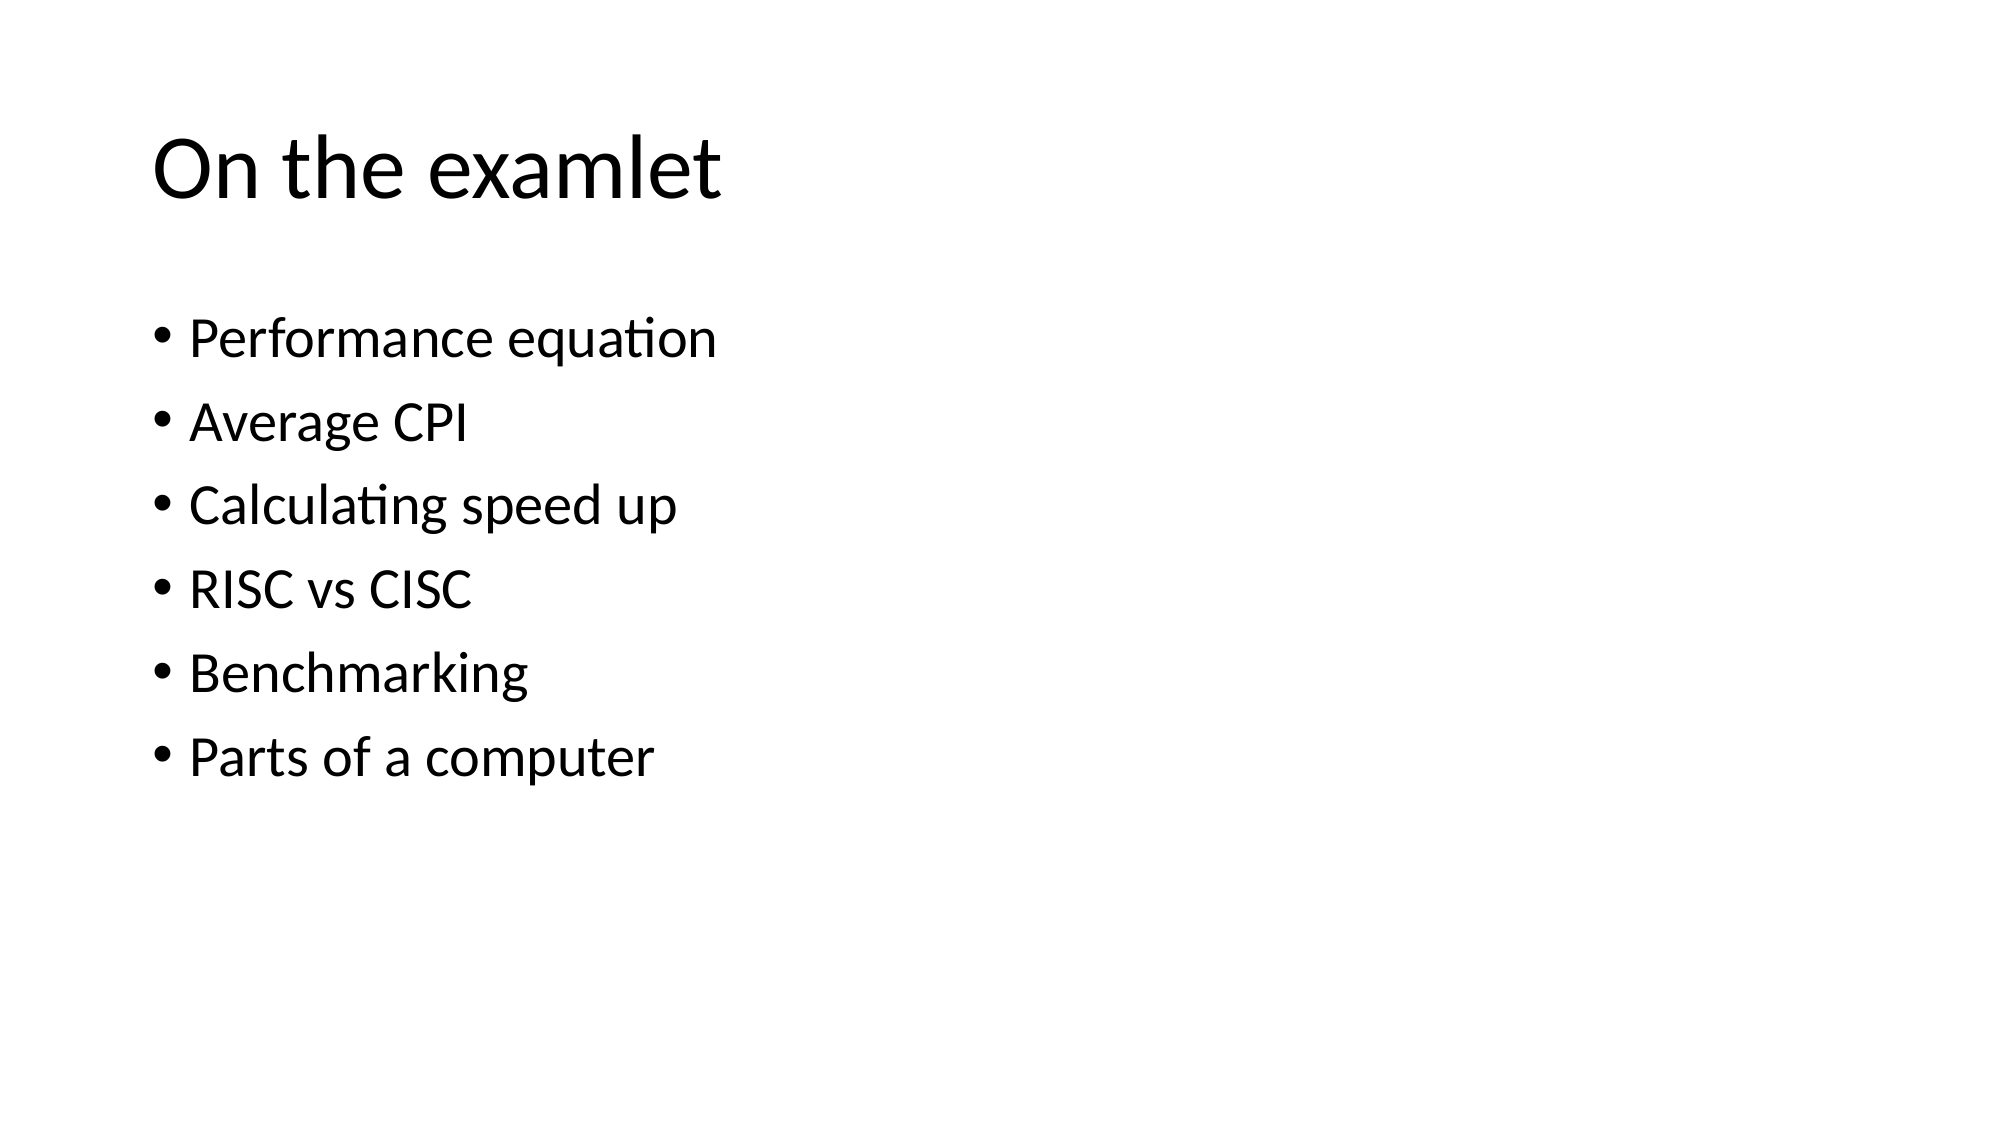

# On the examlet
Performance equation
Average CPI
Calculating speed up
RISC vs CISC
Benchmarking
Parts of a computer